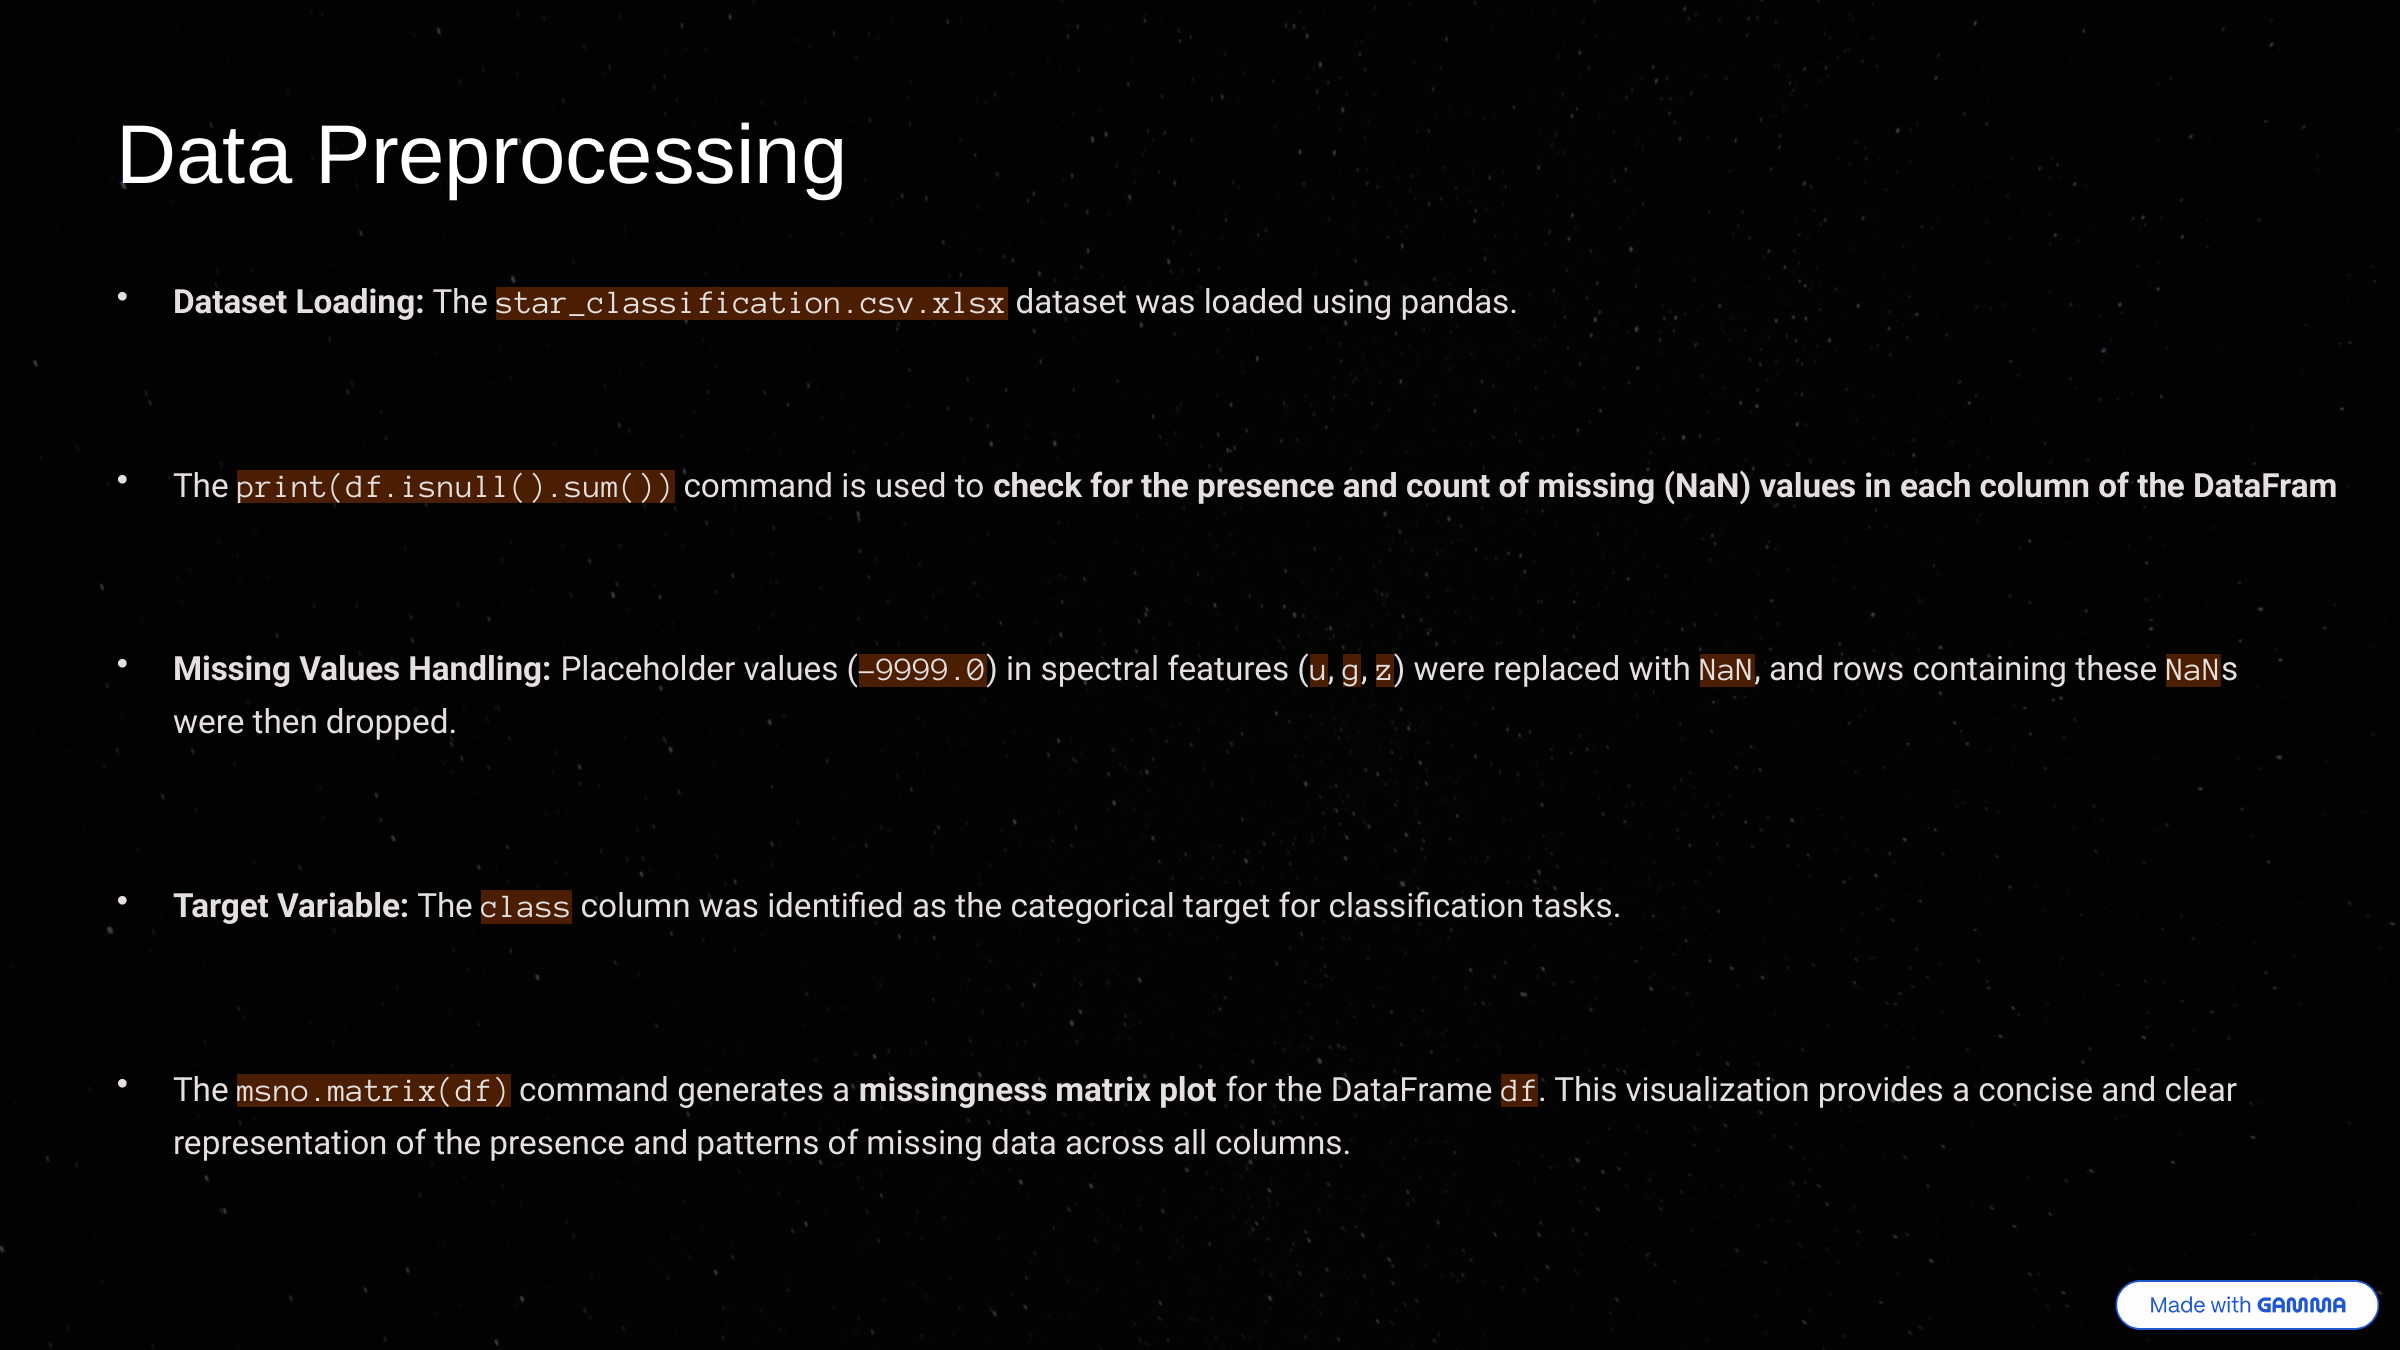

Data Preprocessing
Dataset Loading: The star_classification.csv.xlsx dataset was loaded using pandas.

The print(df.isnull().sum()) command is used to check for the presence and count of missing (NaN) values in each column of the DataFram

Missing Values Handling: Placeholder values (-9999.0) in spectral features (u, g, z) were replaced with NaN, and rows containing these NaNs were then dropped.

Target Variable: The class column was identified as the categorical target for classification tasks.

The msno.matrix(df) command generates a missingness matrix plot for the DataFrame df. This visualization provides a concise and clear representation of the presence and patterns of missing data across all columns.